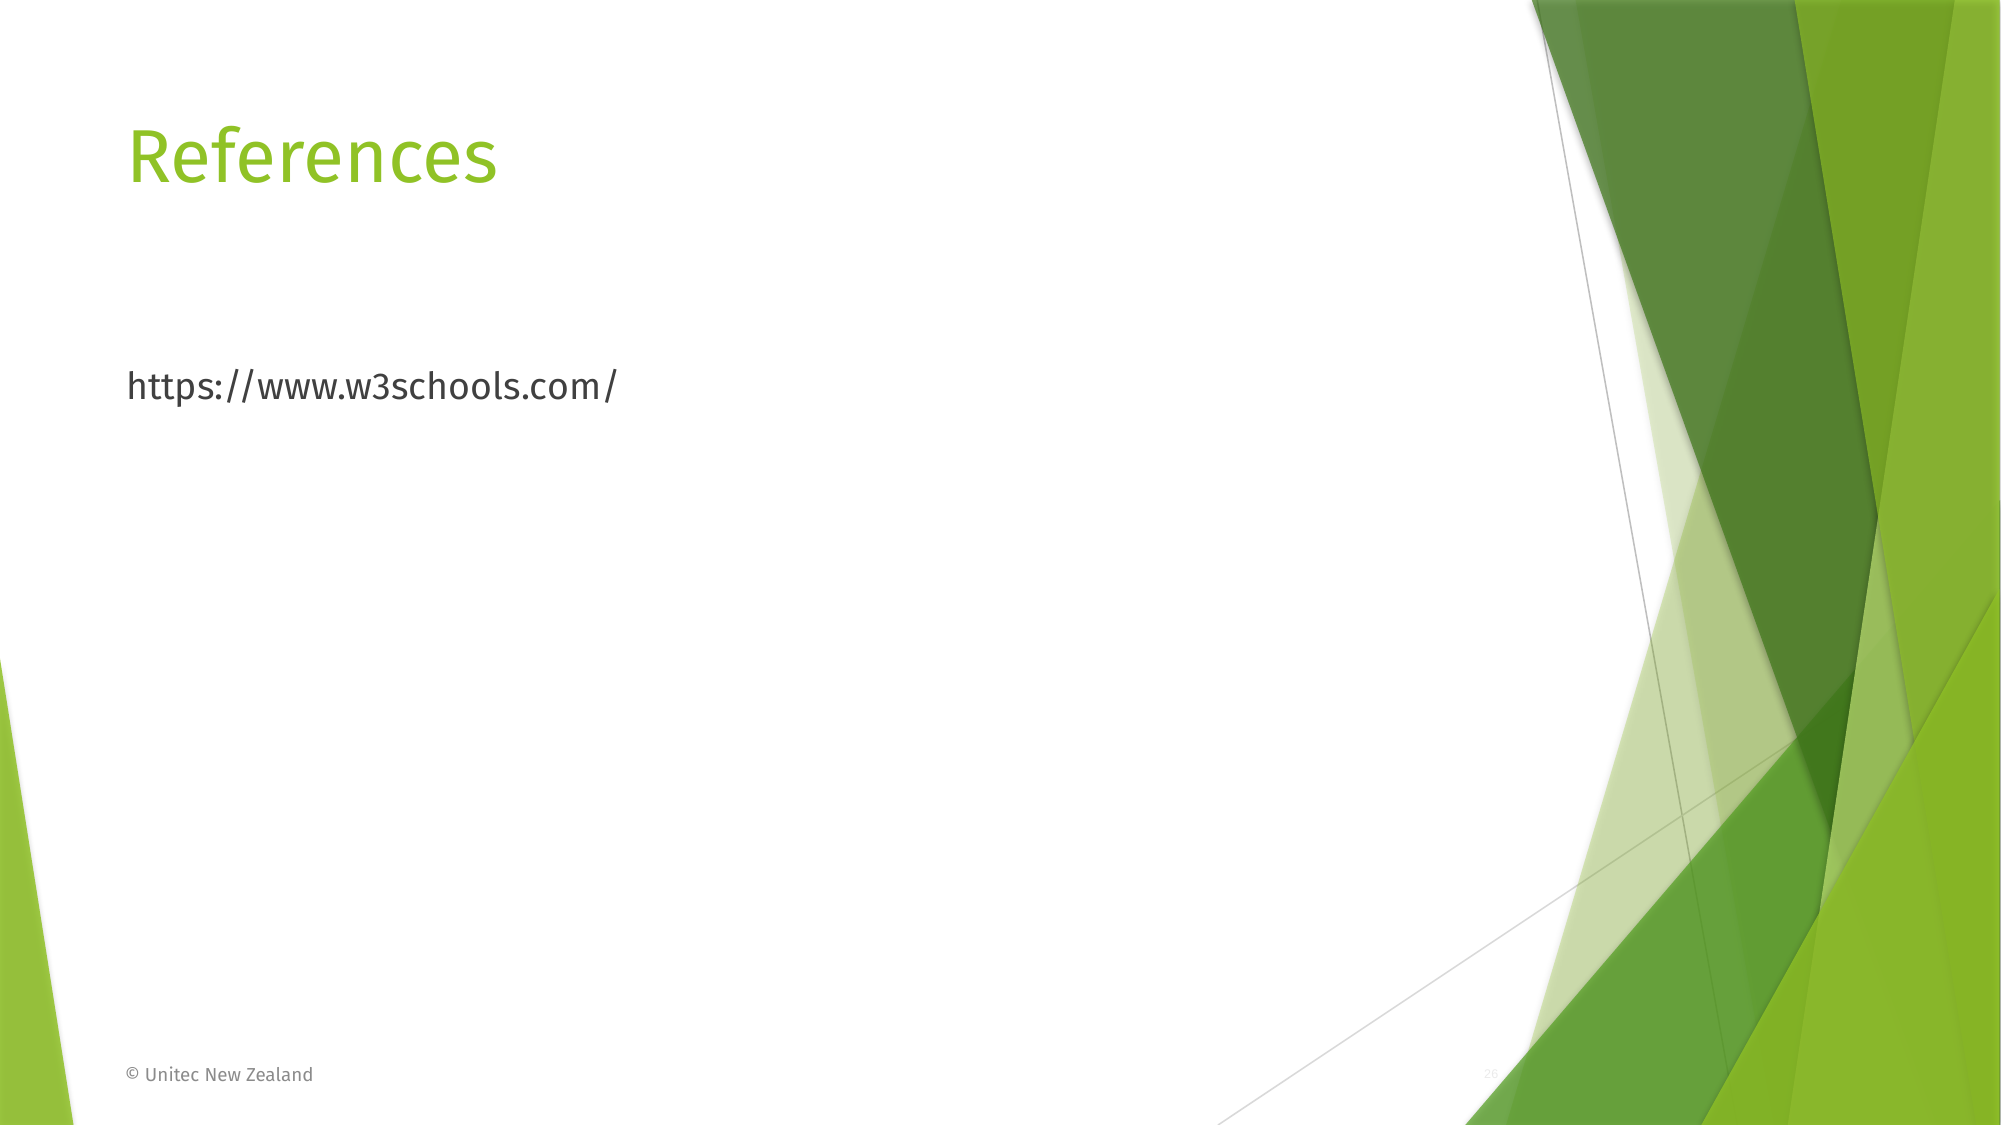

# References
https://www.w3schools.com/

26
© Unitec New Zealand